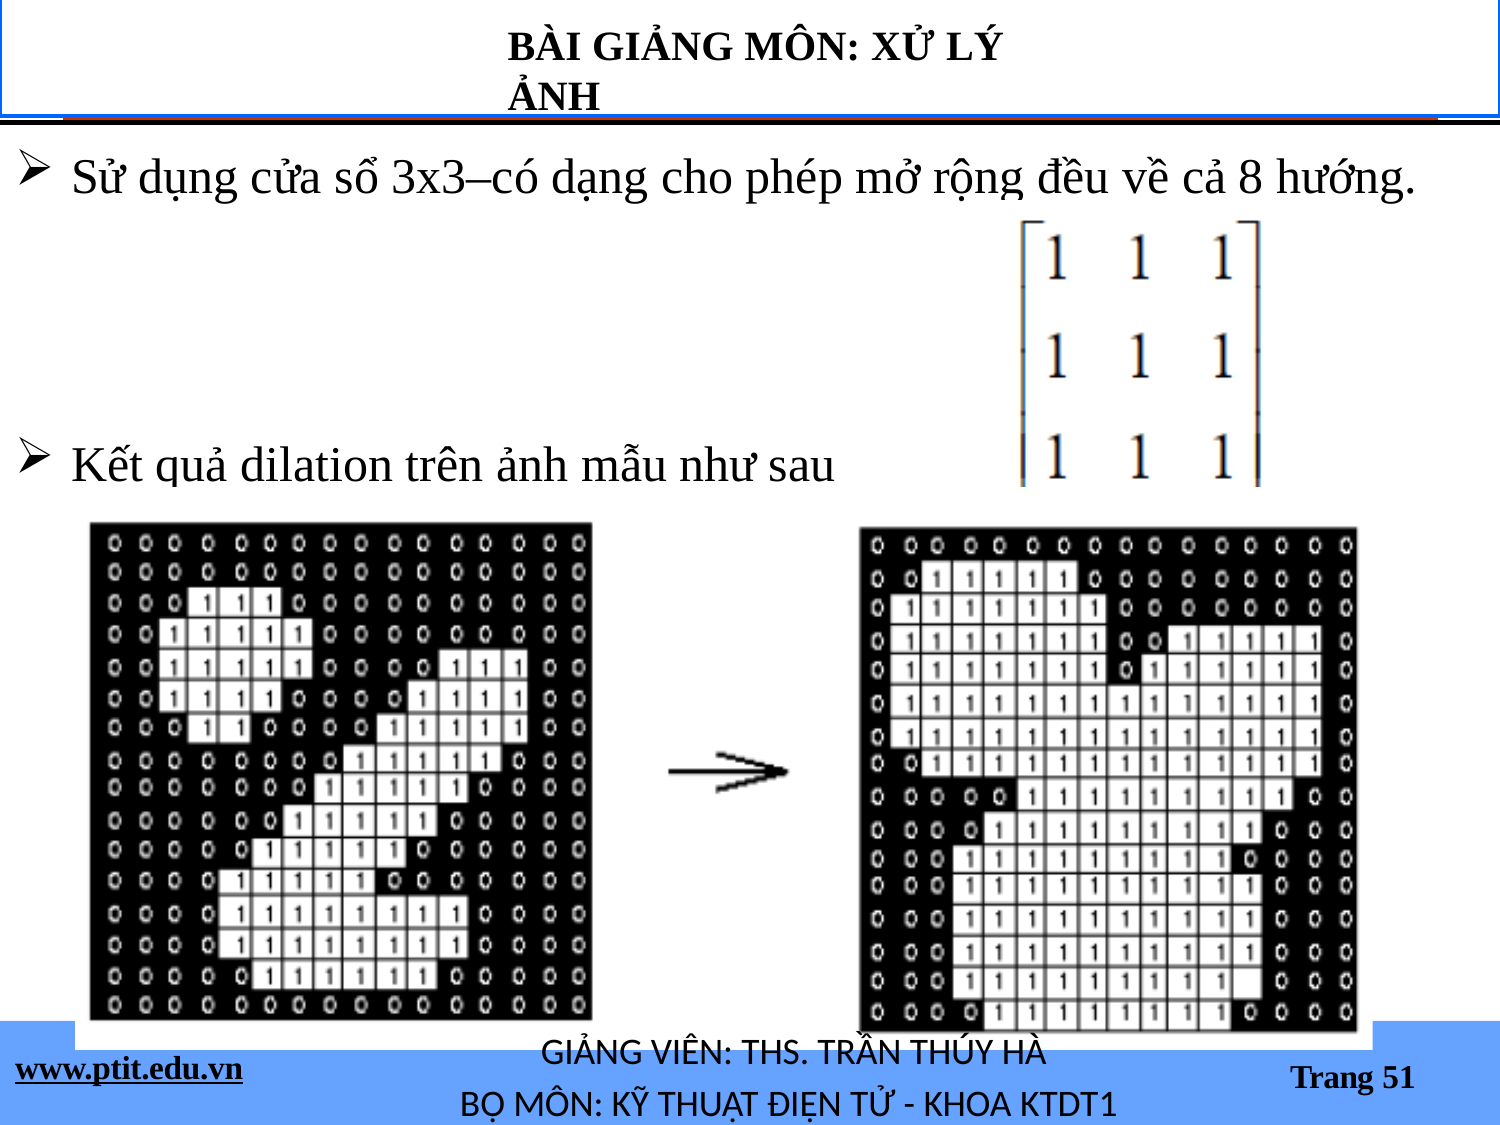

# BÀI GIẢNG MÔN: XỬ LÝ ẢNH
Sử dụng cửa sổ 3x3–có dạng cho phép mở rộng đều về cả 8 hướng.

Kết quả dilation trên ảnh mẫu như sau

GIẢNG VIÊN: THS. TRẦN THÚY HÀ
BỘ MÔN: KỸ THUẬT ĐIỆN TỬ - KHOA KTDT1
www.ptit.edu.vn
Trang 51